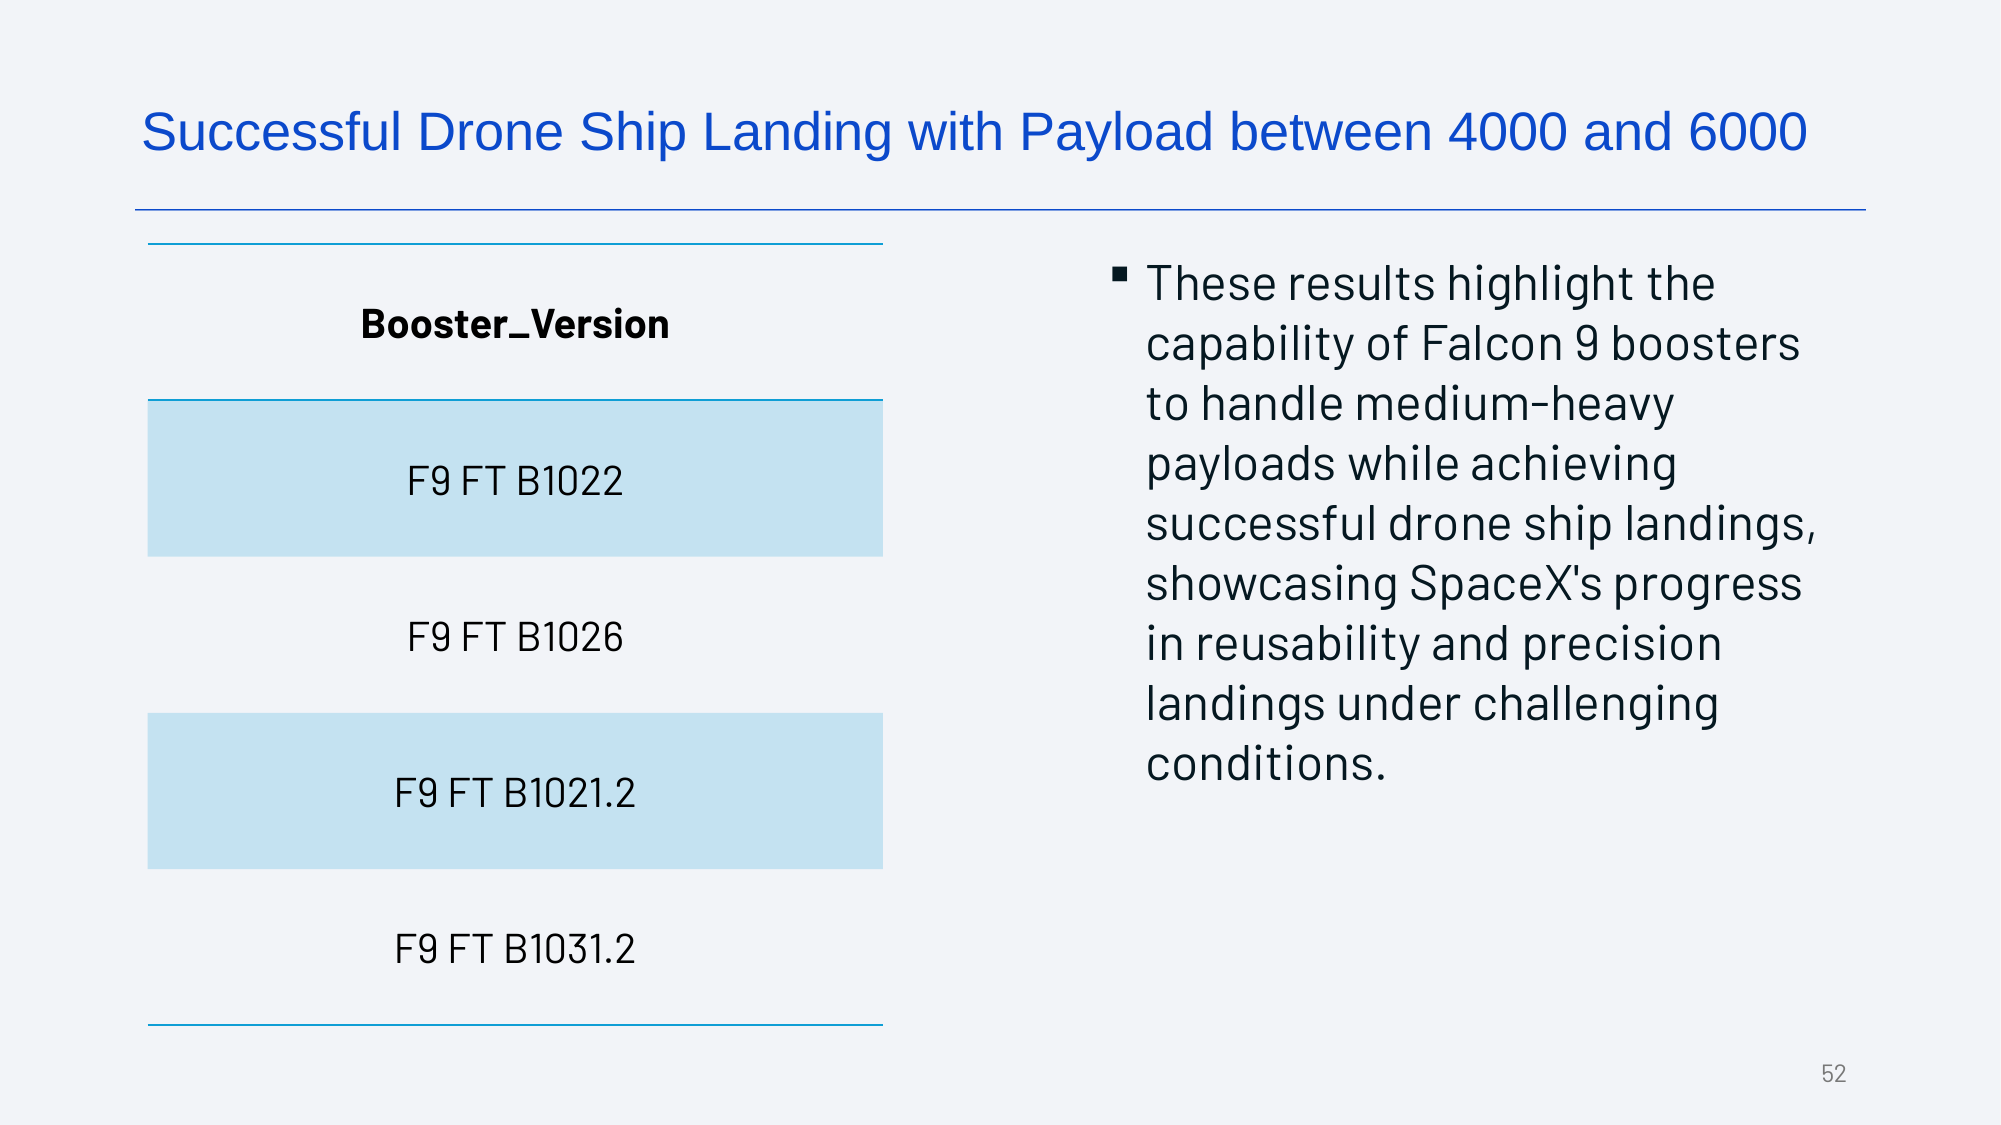

Successful Drone Ship Landing with Payload between 4000 and 6000
These results highlight the capability of Falcon 9 boosters to handle medium-heavy payloads while achieving successful drone ship landings, showcasing SpaceX's progress in reusability and precision landings under challenging conditions.
| Booster\_Version |
| --- |
| F9 FT B1022 |
| F9 FT B1026 |
| F9 FT B1021.2 |
| F9 FT B1031.2 |
52